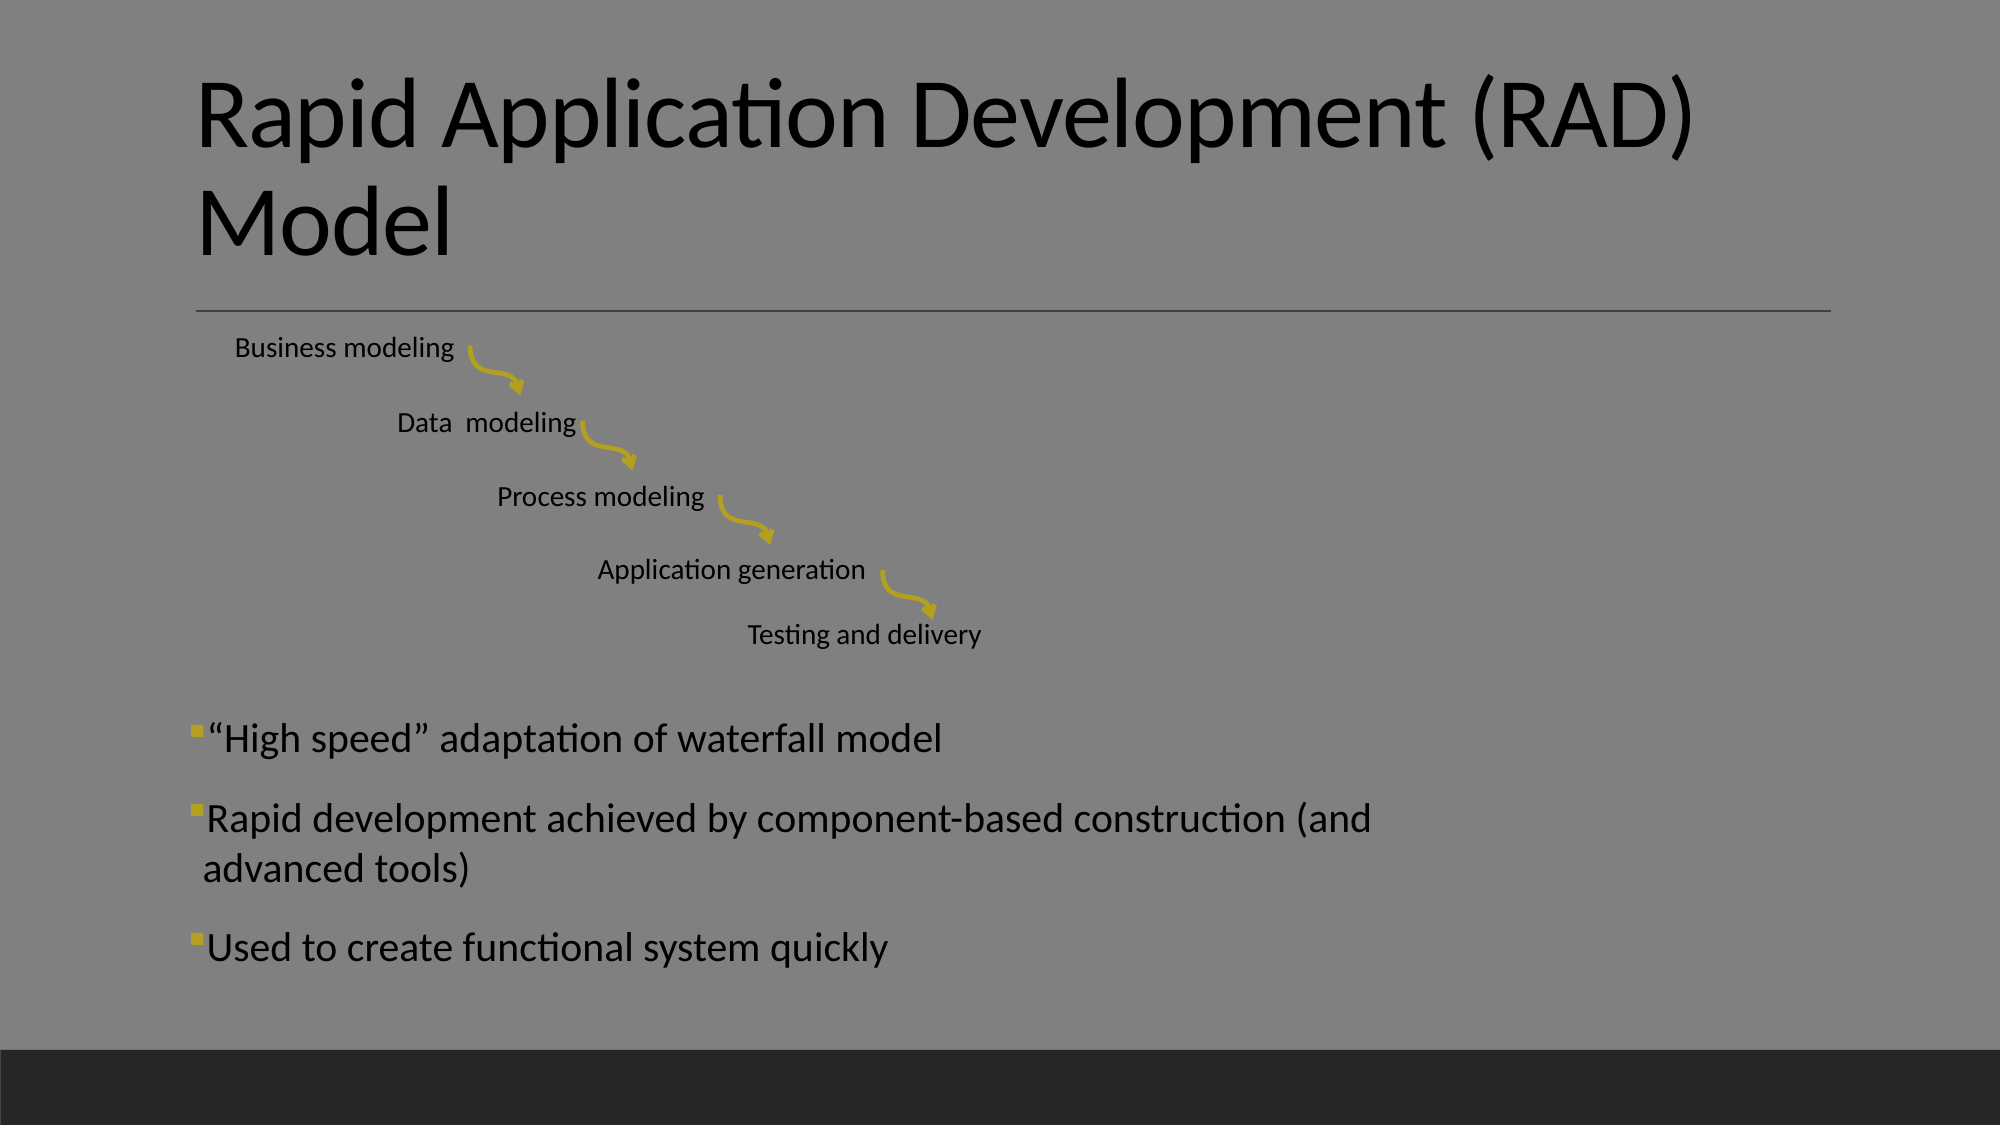

# Rapid Application Development (RAD) Model
Business modeling
Data  modeling
Process modeling
Application generation
Testing and delivery
“High speed” adaptation of waterfall model
Rapid development achieved by component-based construction (and advanced tools)
Used to create functional system quickly